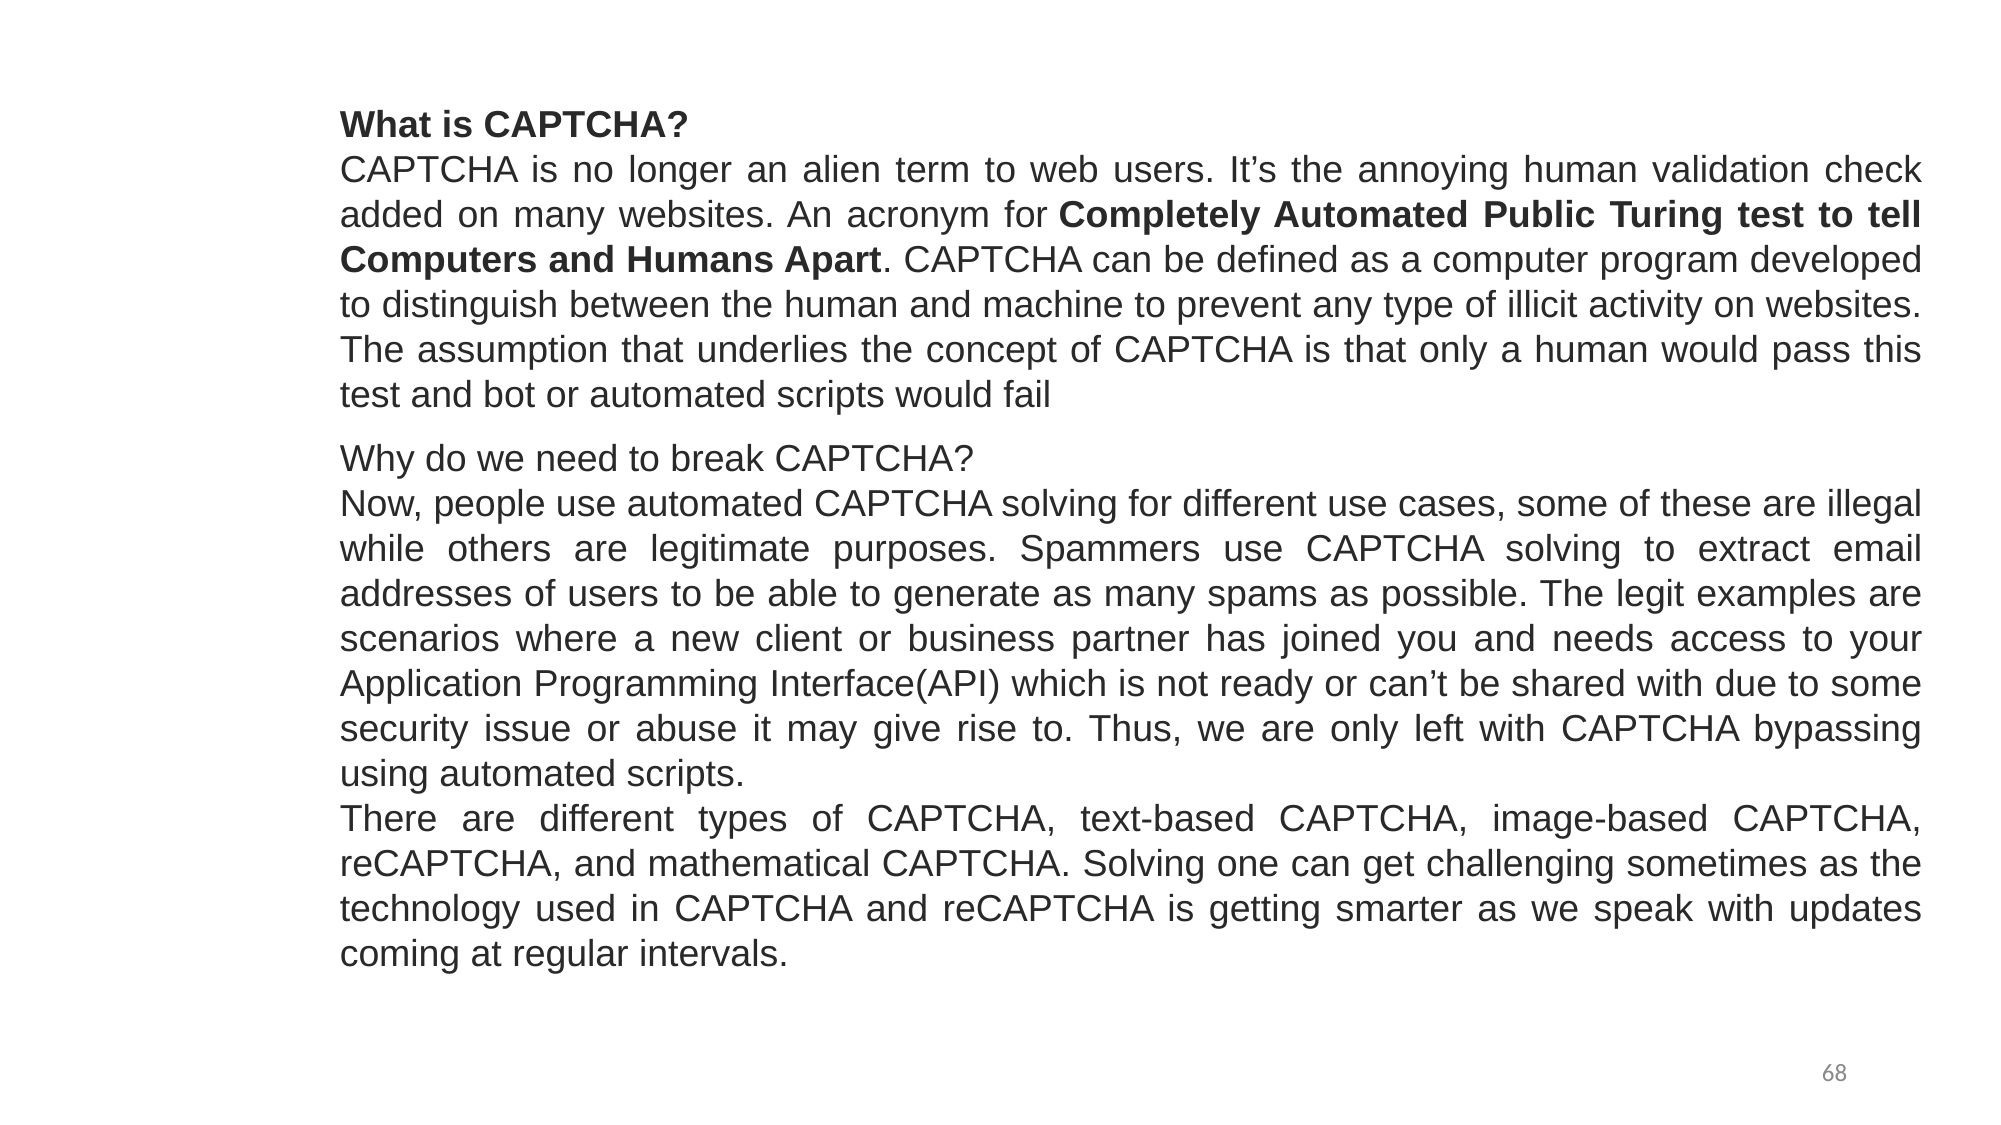

What is CAPTCHA?
CAPTCHA is no longer an alien term to web users. It’s the annoying human validation check added on many websites. An acronym for Completely Automated Public Turing test to tell Computers and Humans Apart. CAPTCHA can be defined as a computer program developed to distinguish between the human and machine to prevent any type of illicit activity on websites. The assumption that underlies the concept of CAPTCHA is that only a human would pass this test and bot or automated scripts would fail
Why do we need to break CAPTCHA?
Now, people use automated CAPTCHA solving for different use cases, some of these are illegal while others are legitimate purposes. Spammers use CAPTCHA solving to extract email addresses of users to be able to generate as many spams as possible. The legit examples are scenarios where a new client or business partner has joined you and needs access to your Application Programming Interface(API) which is not ready or can’t be shared with due to some security issue or abuse it may give rise to. Thus, we are only left with CAPTCHA bypassing using automated scripts.
There are different types of CAPTCHA, text-based CAPTCHA, image-based CAPTCHA, reCAPTCHA, and mathematical CAPTCHA. Solving one can get challenging sometimes as the technology used in CAPTCHA and reCAPTCHA is getting smarter as we speak with updates coming at regular intervals.
68